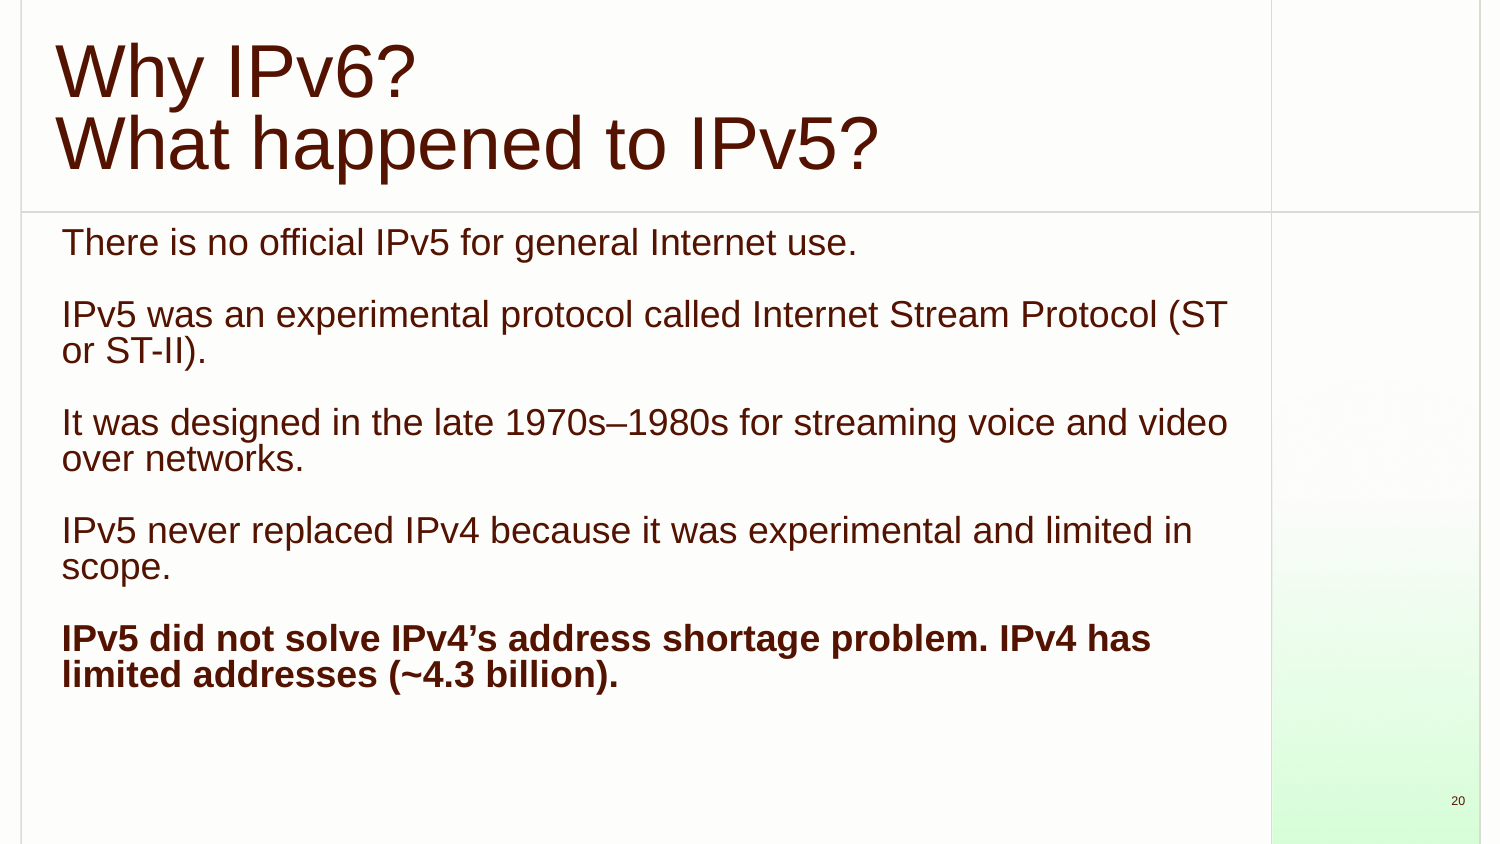

# Why IPv6?
What happened to IPv5?
There is no official IPv5 for general Internet use.

IPv5 was an experimental protocol called Internet Stream Protocol (ST or ST-II).

It was designed in the late 1970s–1980s for streaming voice and video over networks.

IPv5 never replaced IPv4 because it was experimental and limited in scope.
IPv5 did not solve IPv4’s address shortage problem. IPv4 has limited addresses (~4.3 billion).
20